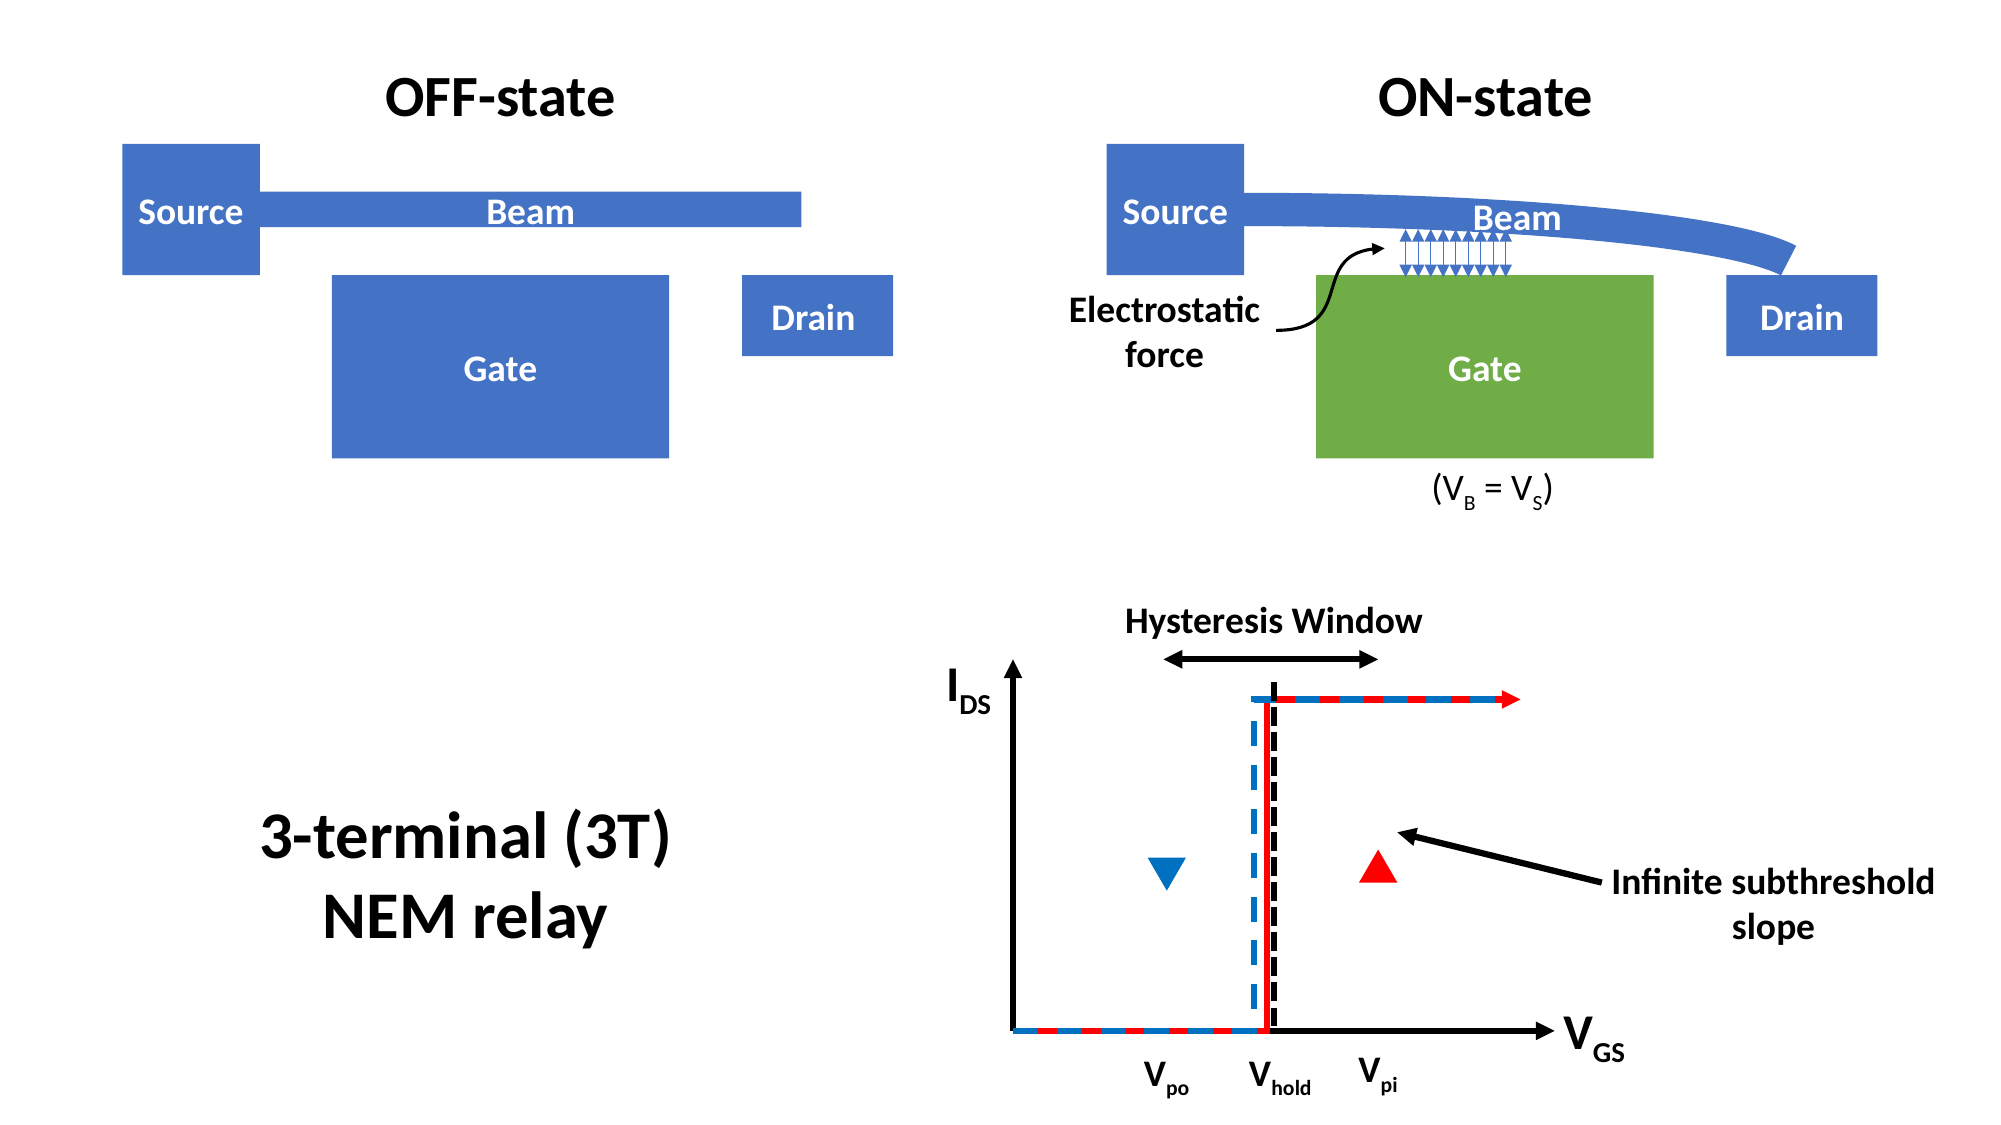

OFF-state
ON-state
Source
Beam
Gate
Drain
Source
Beam

Gate
Drain
Electrostatic
force
(VB = VS)
Hysteresis Window
IDS

VGS
Vpi
Vpo
Vhold
Infinite subthreshold slope
3-terminal (3T) NEM relay